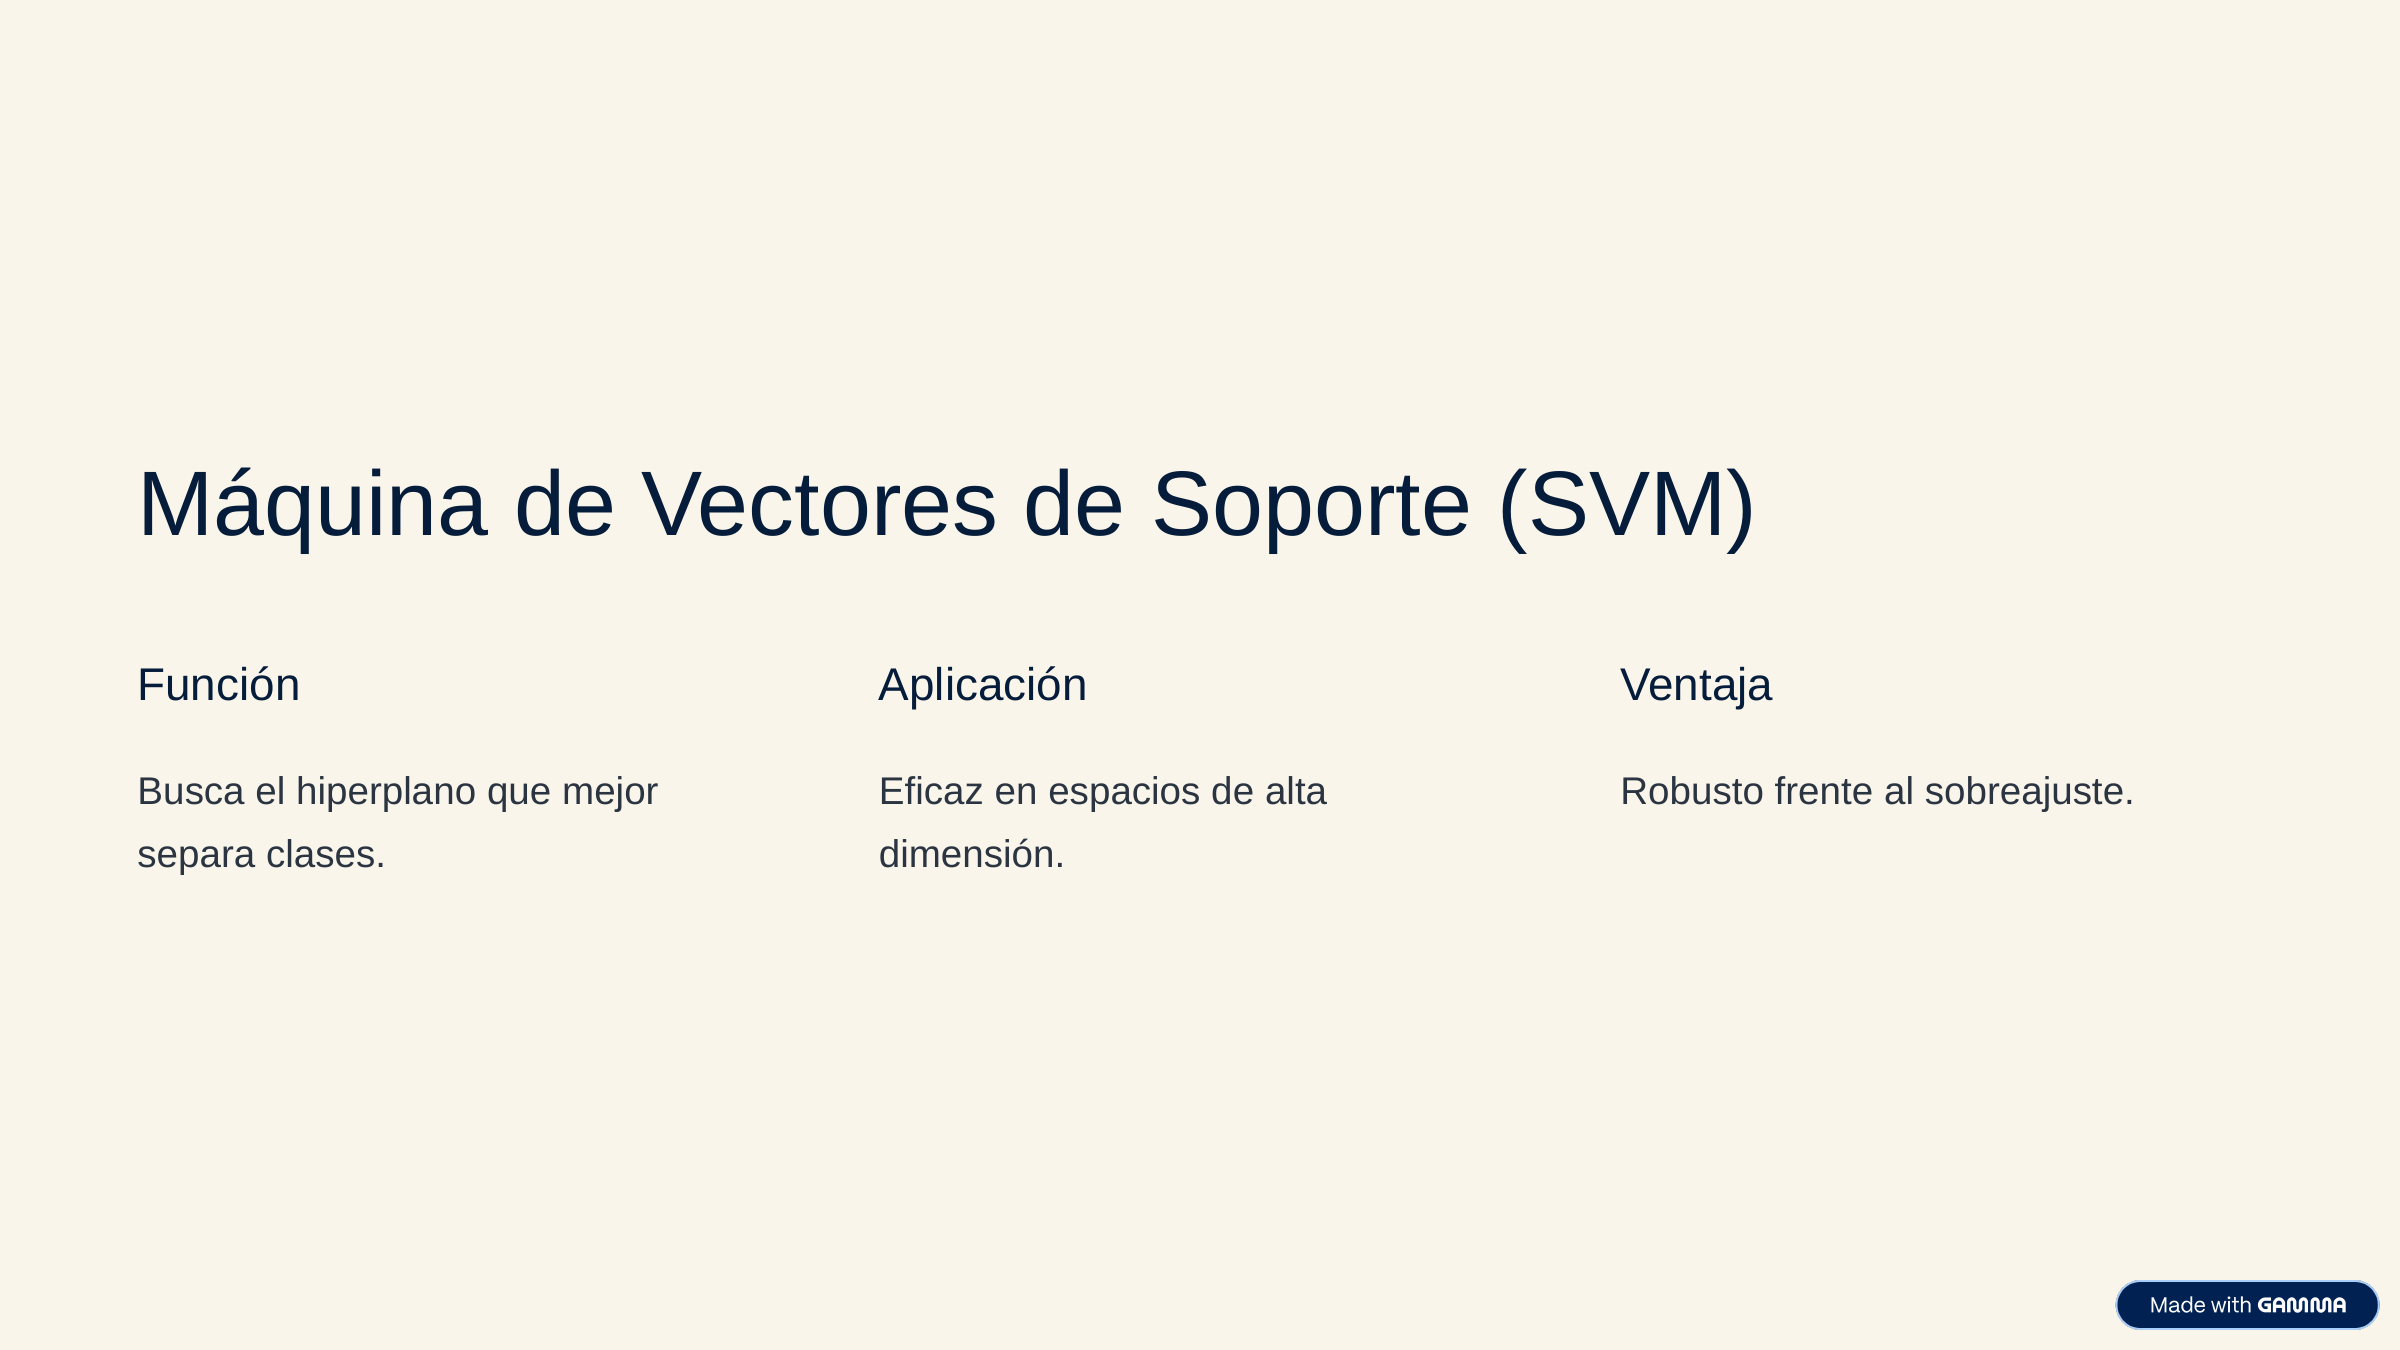

Máquina de Vectores de Soporte (SVM)
Función
Aplicación
Ventaja
Busca el hiperplano que mejor separa clases.
Eficaz en espacios de alta dimensión.
Robusto frente al sobreajuste.